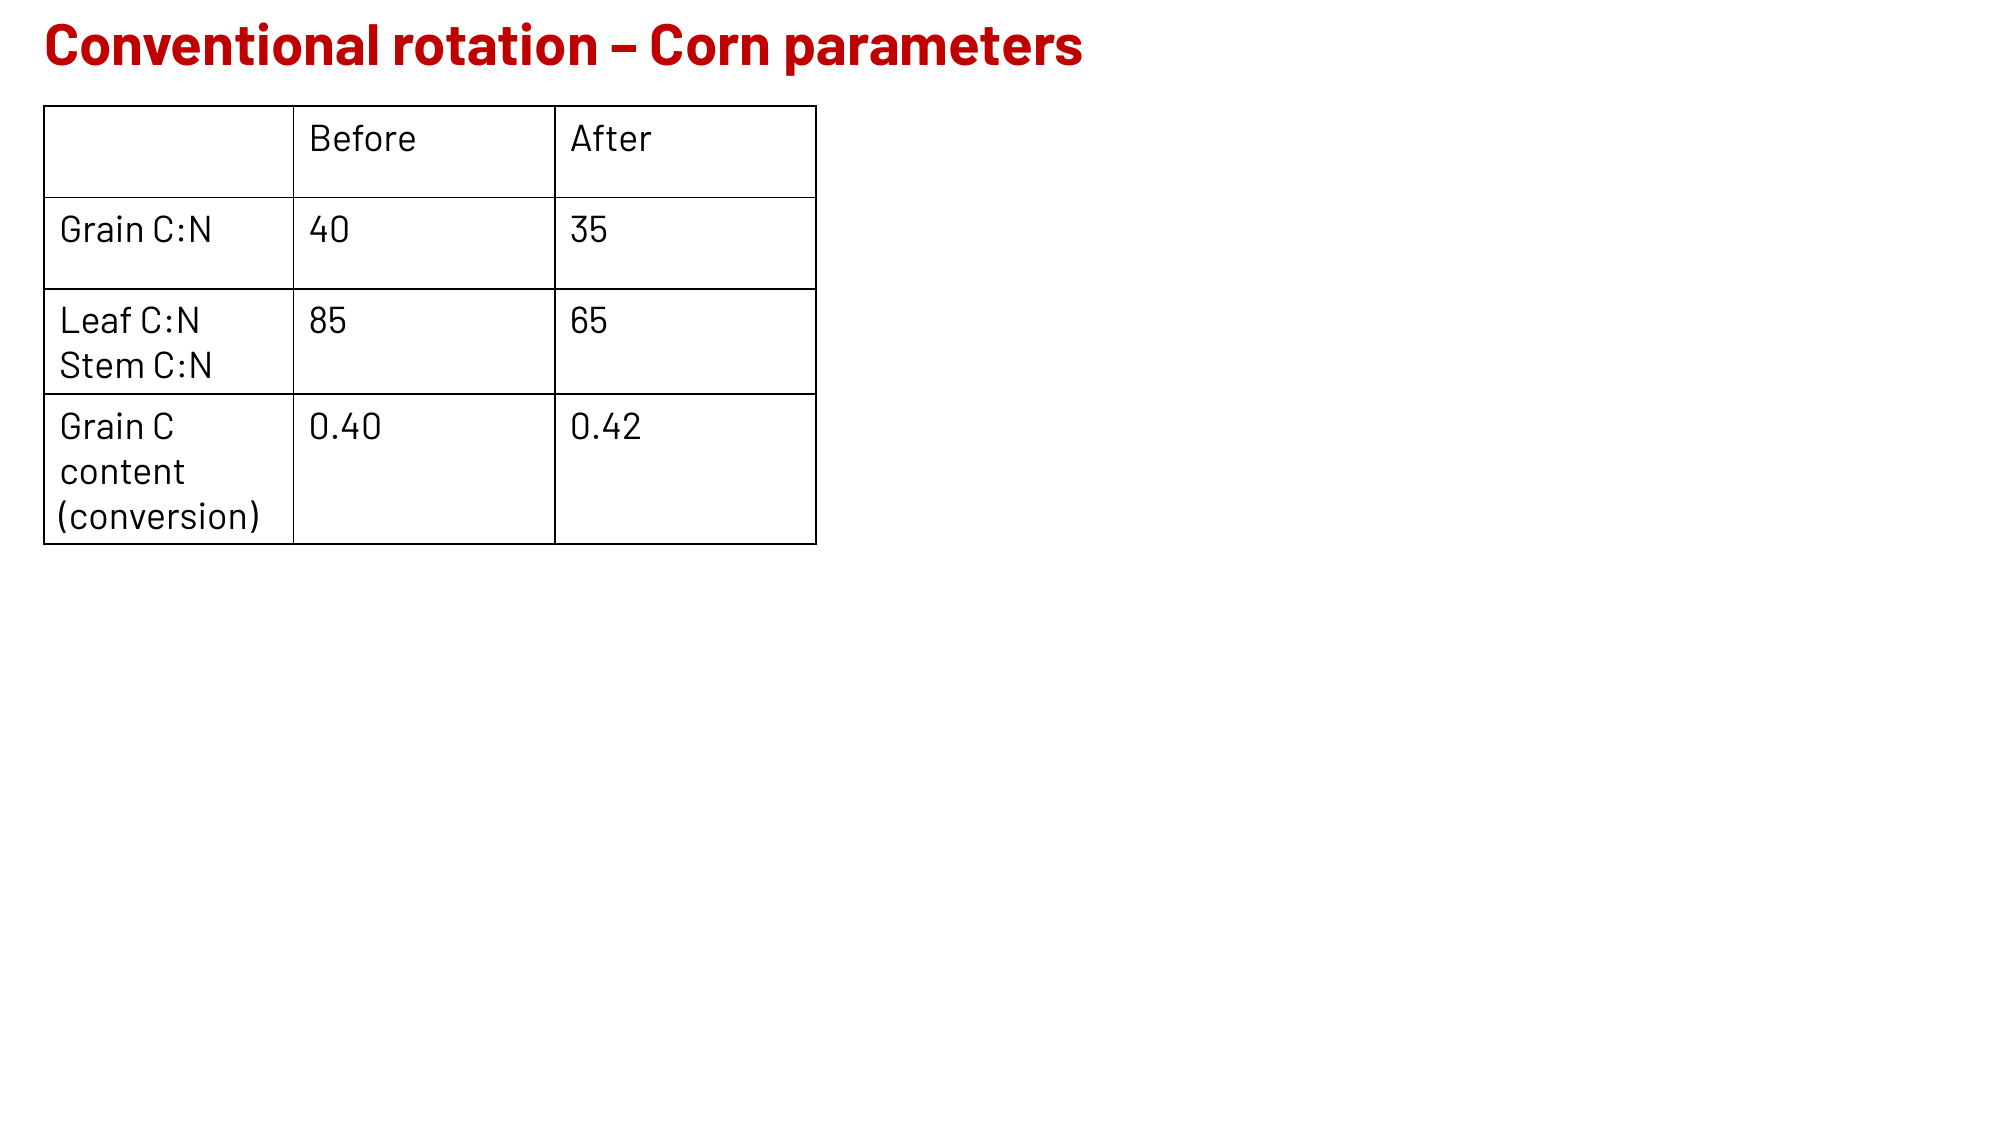

Conventional rotation – Corn parameters
|  | Before | After |
| --- | --- | --- |
| Grain C:N | 40 | 35 |
| Leaf C:N Stem C:N | 85 | 65 |
| Grain C content (conversion) | 0.40 | 0.42 |